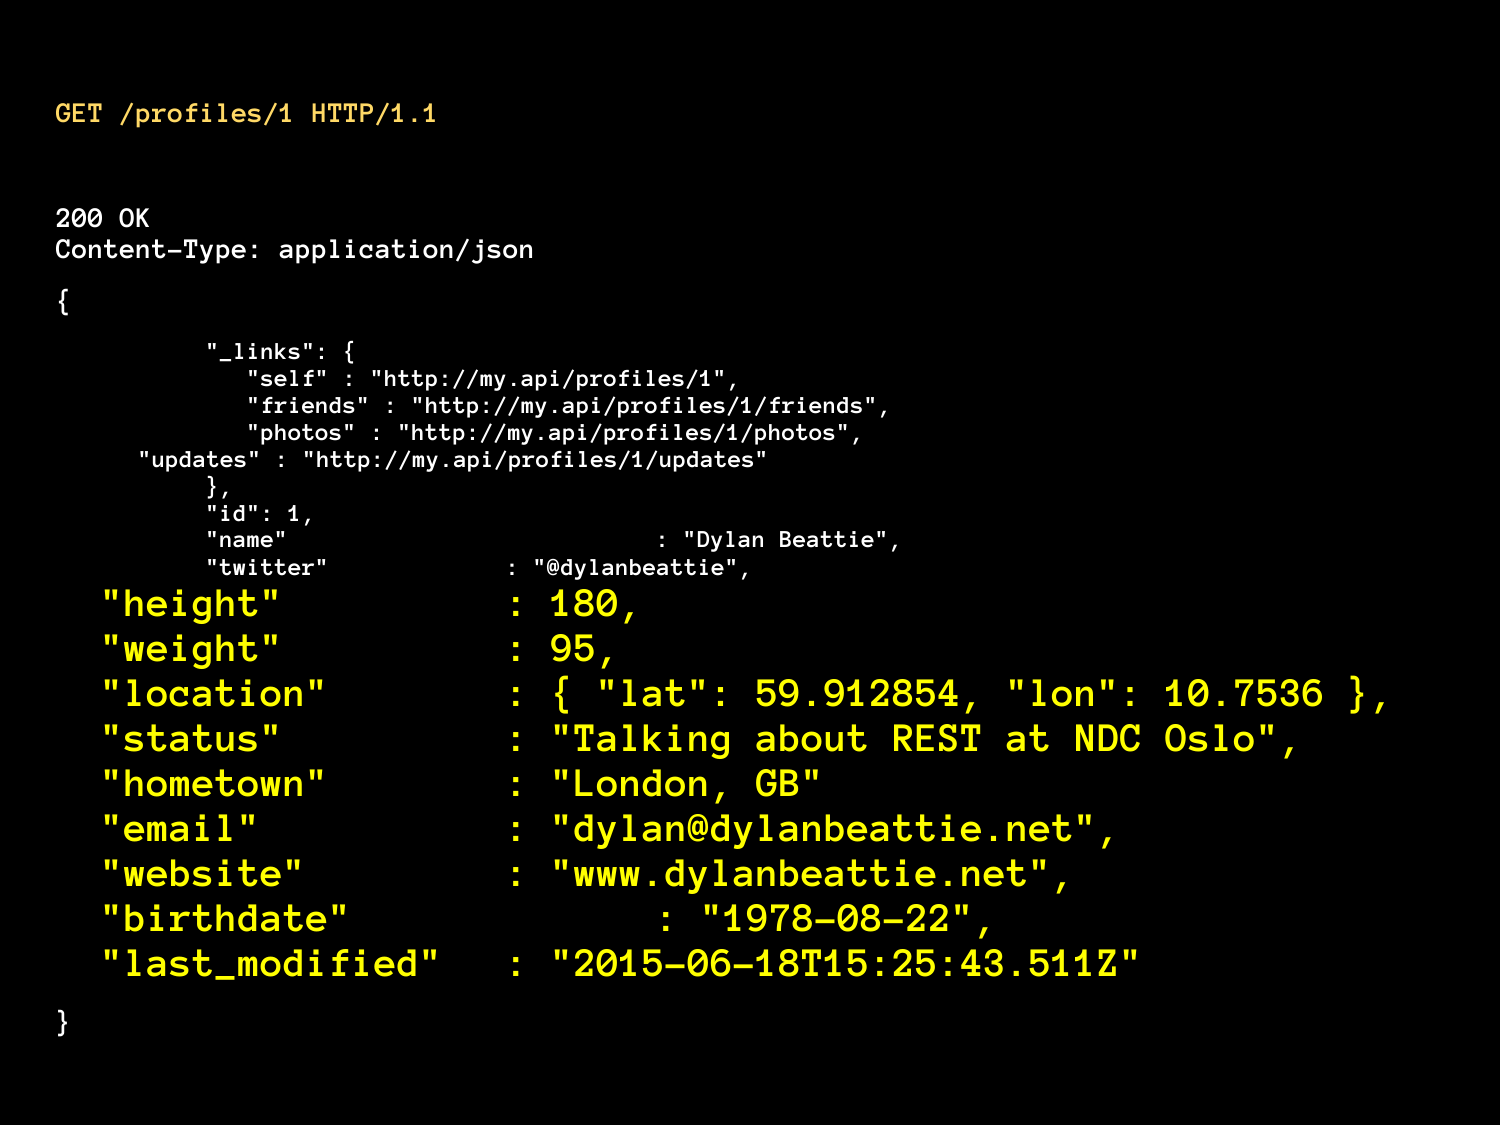

GET /profiles/1 HTTP/1.1

200 OK
Content-Type: application/json
{
  	"_links": {
  	   "self" : "http://my.api/profiles/1",
 	   "friends" : "http://my.api/profiles/1/friends",
  	   "photos" : "http://my.api/profiles/1/photos",
      "updates" : "http://my.api/profiles/1/updates"
  	},
  	"id": 1,
  	"name"			: "Dylan Beattie",
  	"twitter"		: "@dylanbeattie",
  "height" 		: 180,
  "weight" 		: 95,
  "location"		: { "lat": 59.912854, "lon": 10.7536 },
  "status" 		: "Talking about REST at NDC Oslo",
  "hometown" 		: "London, GB"
  "email" 		: "dylan@dylanbeattie.net",
  "website" 		: "www.dylanbeattie.net",
  "birthdate" 		: "1978-08-22",
  "last_modified"	: "2015-06-18T15:25:43.511Z"
}